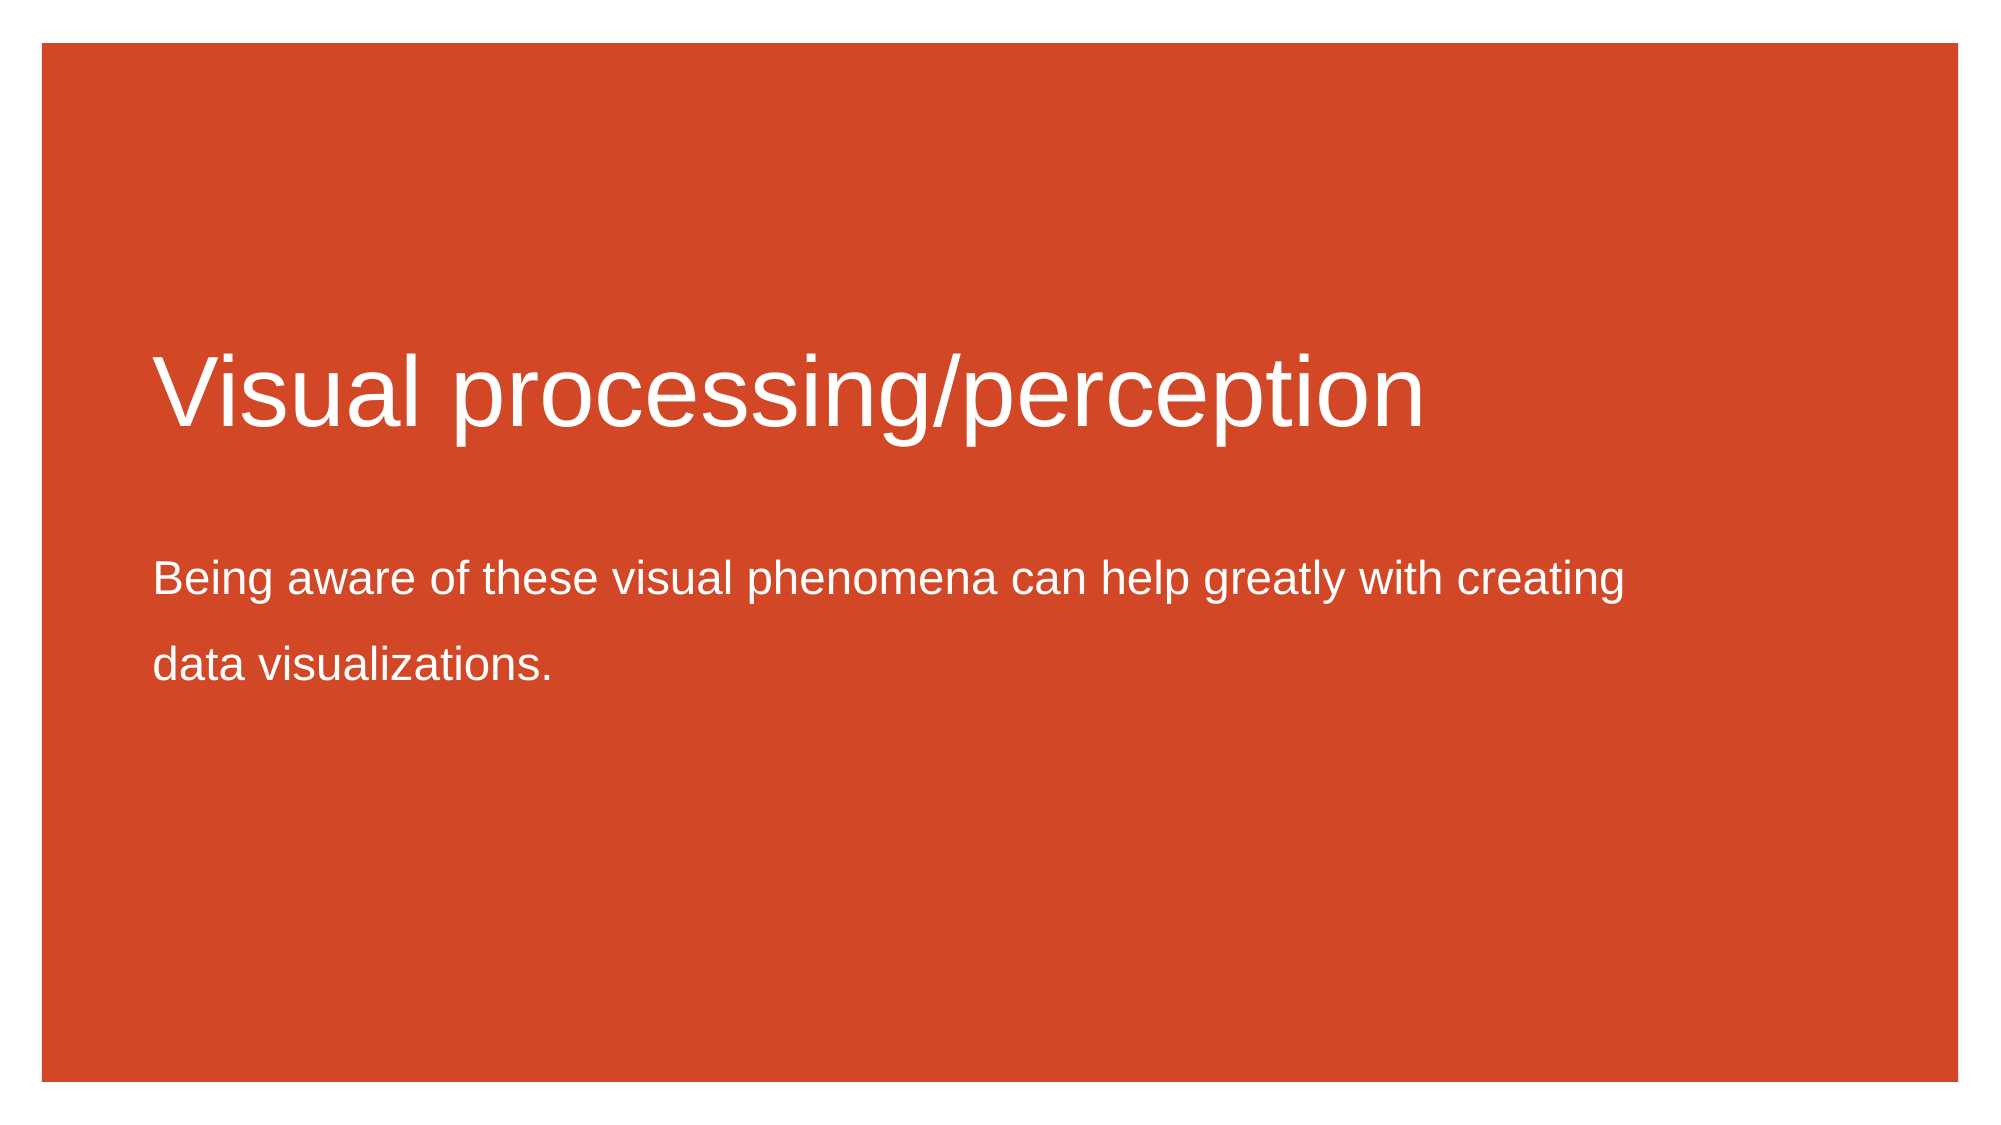

# Visual processing/perception
Being aware of these visual phenomena can help greatly with creating data visualizations.